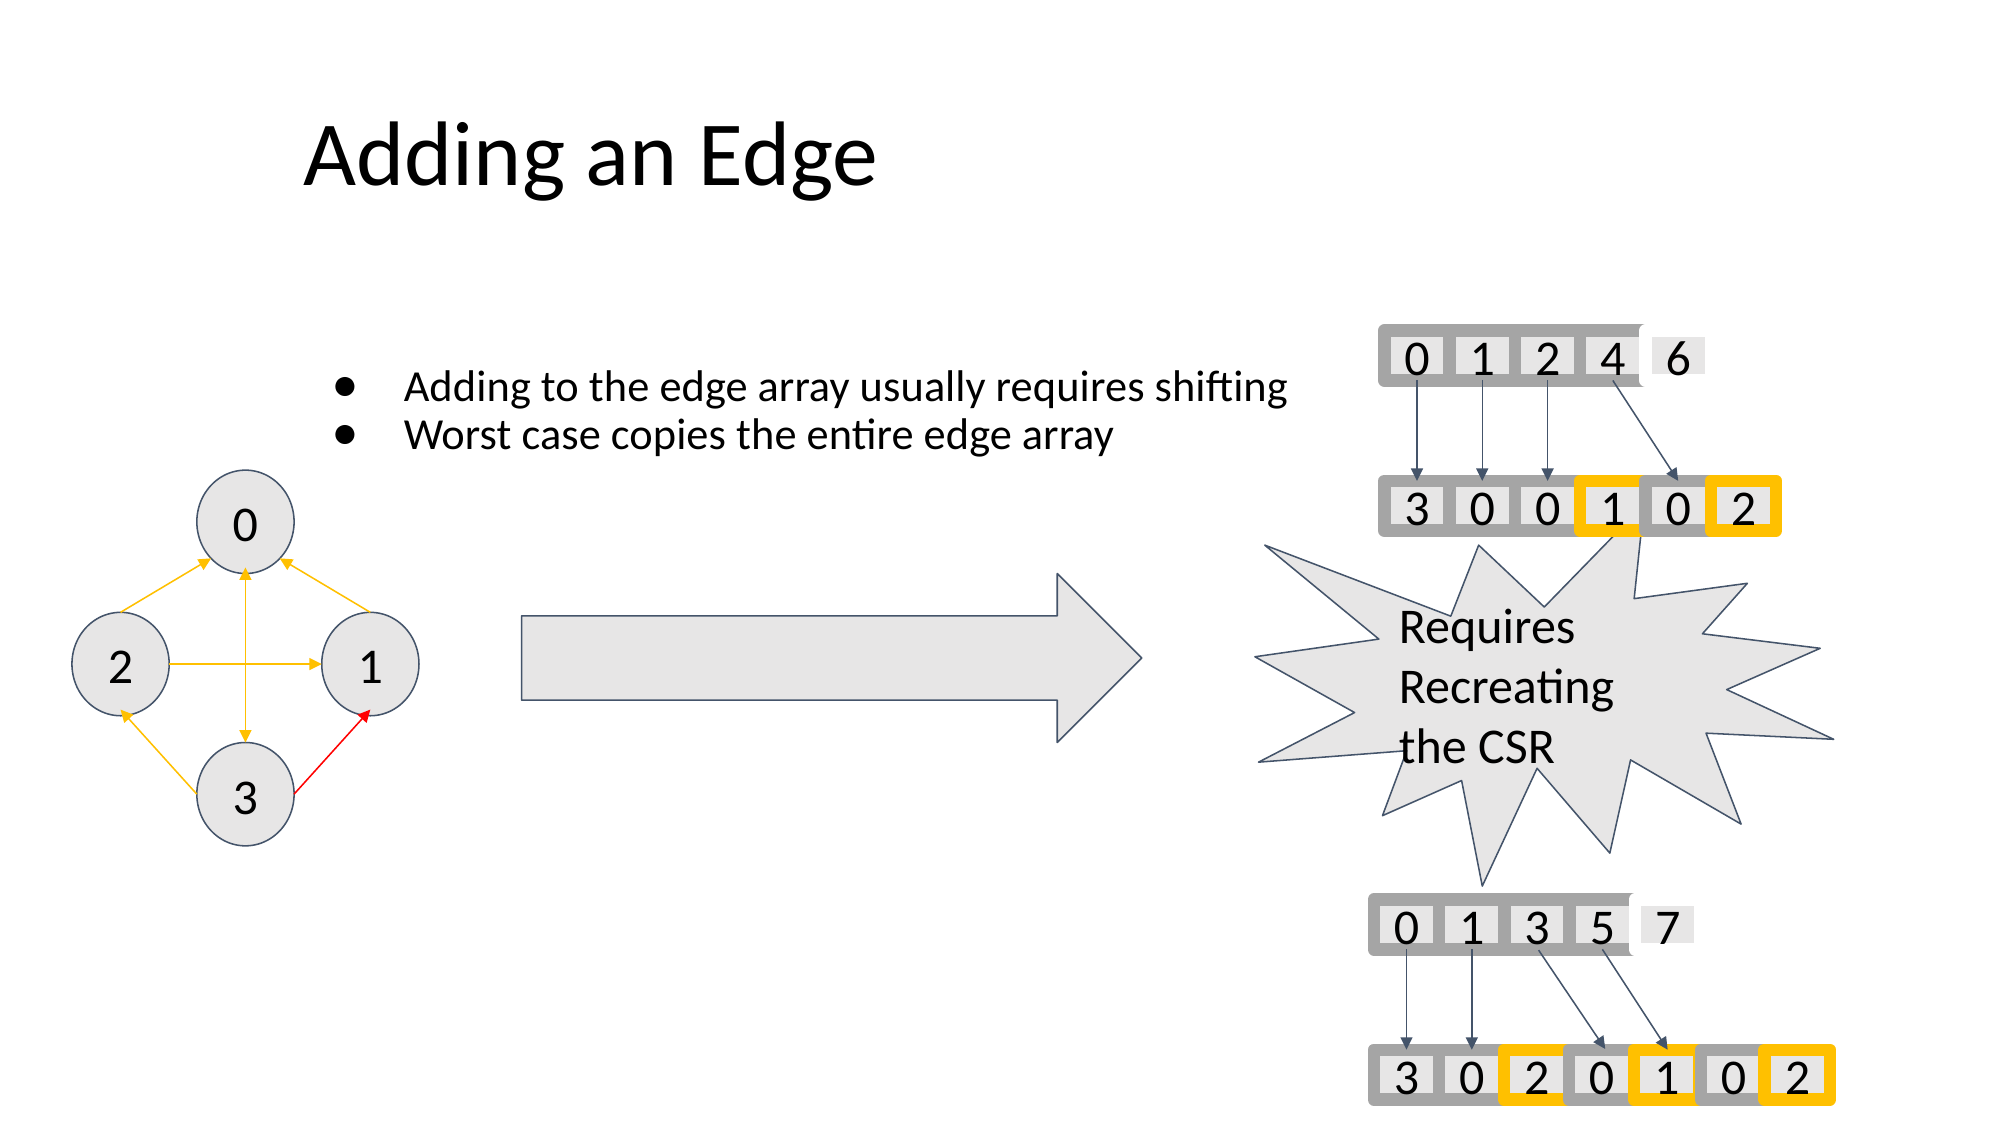

# Adding an Edge
0
1
2
4
6
Adding to the edge array usually requires shifting
Worst case copies the entire edge array
0
3
0
0
1
0
2
Requires Recreating the CSR

2
1
3
0
1
3
5
7
3
0
2
0
1
0
2